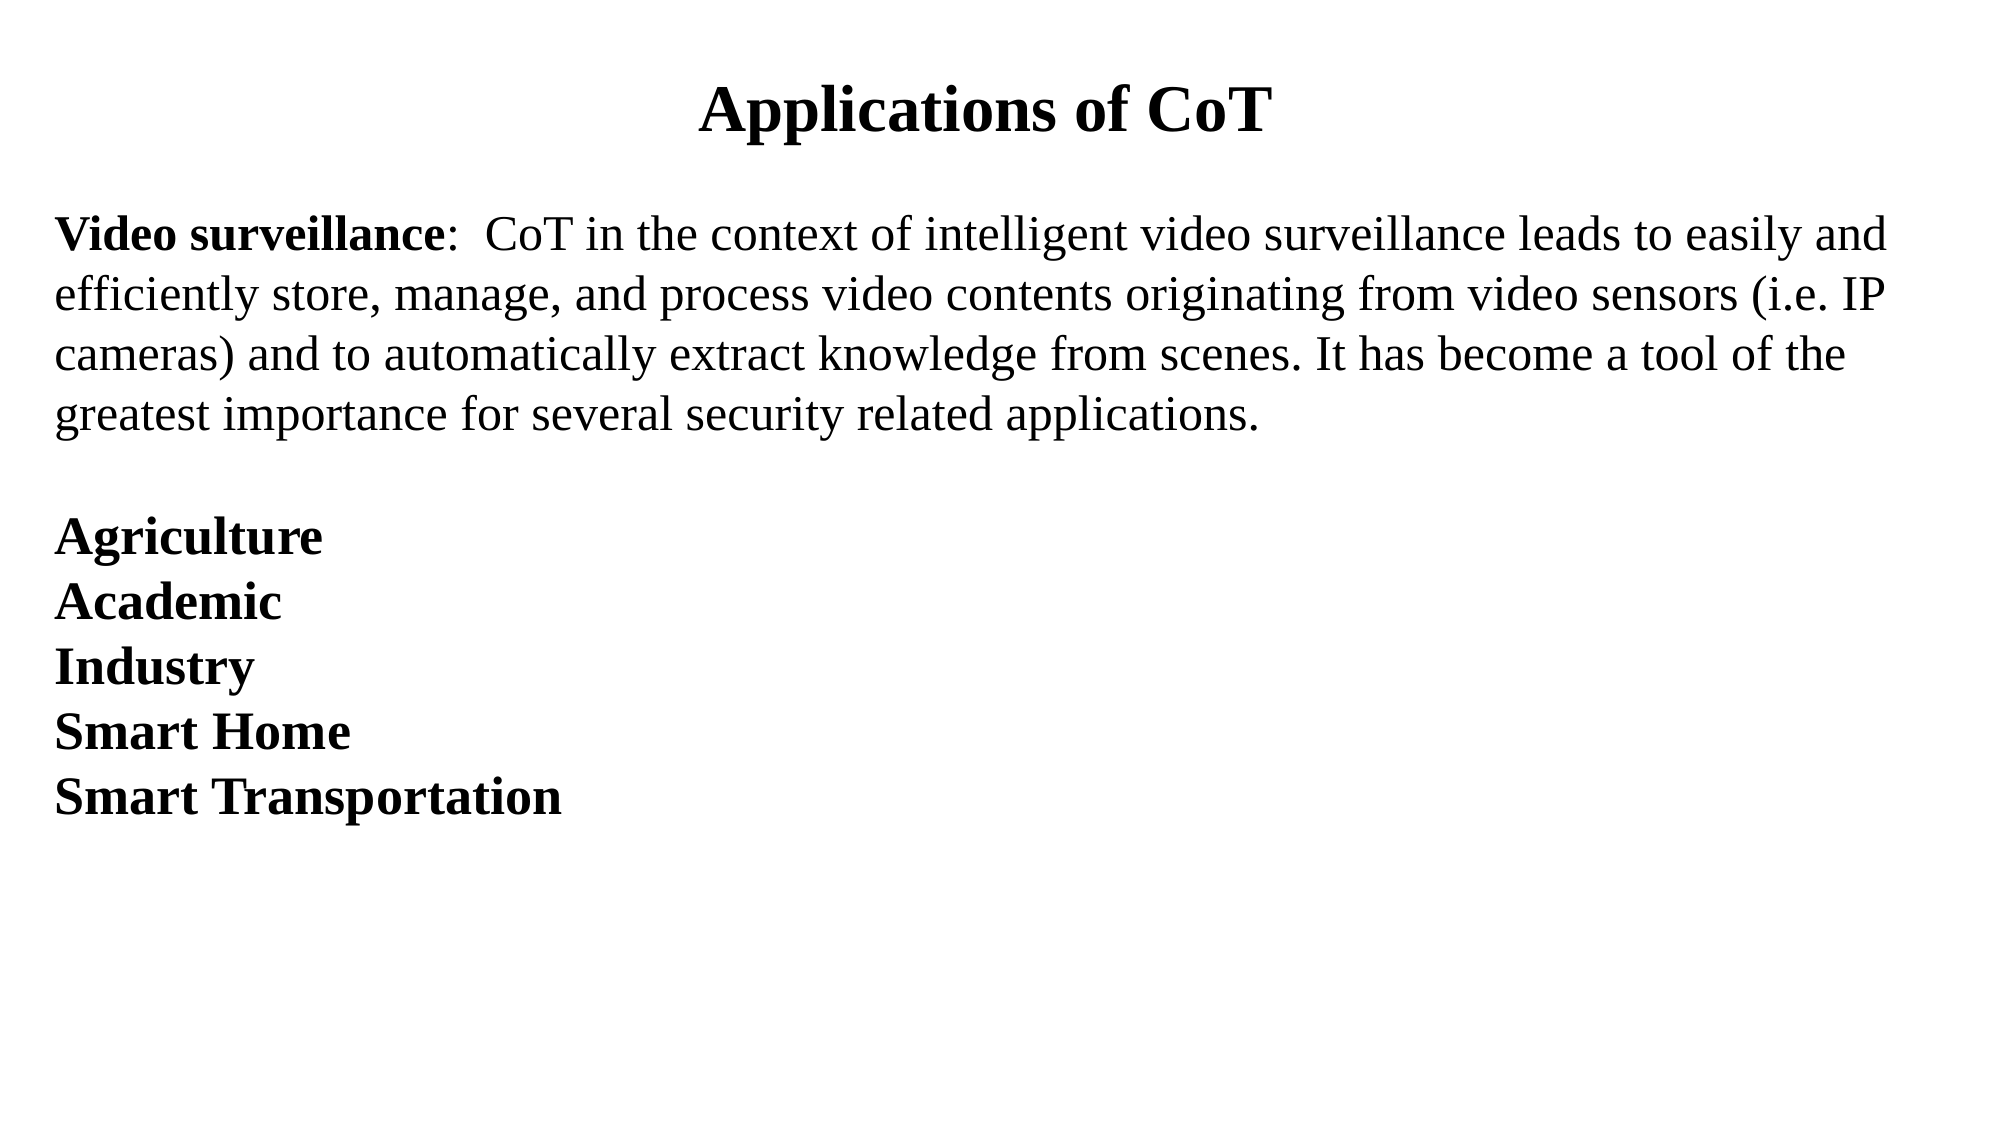

Applications of CoT
Video surveillance:  CoT in the context of intelligent video surveillance leads to easily and efficiently store, manage, and process video contents originating from video sensors (i.e. IP cameras) and to automatically extract knowledge from scenes. It has become a tool of the greatest importance for several security related applications.

Agriculture
Academic
Industry
Smart Home
Smart Transportation